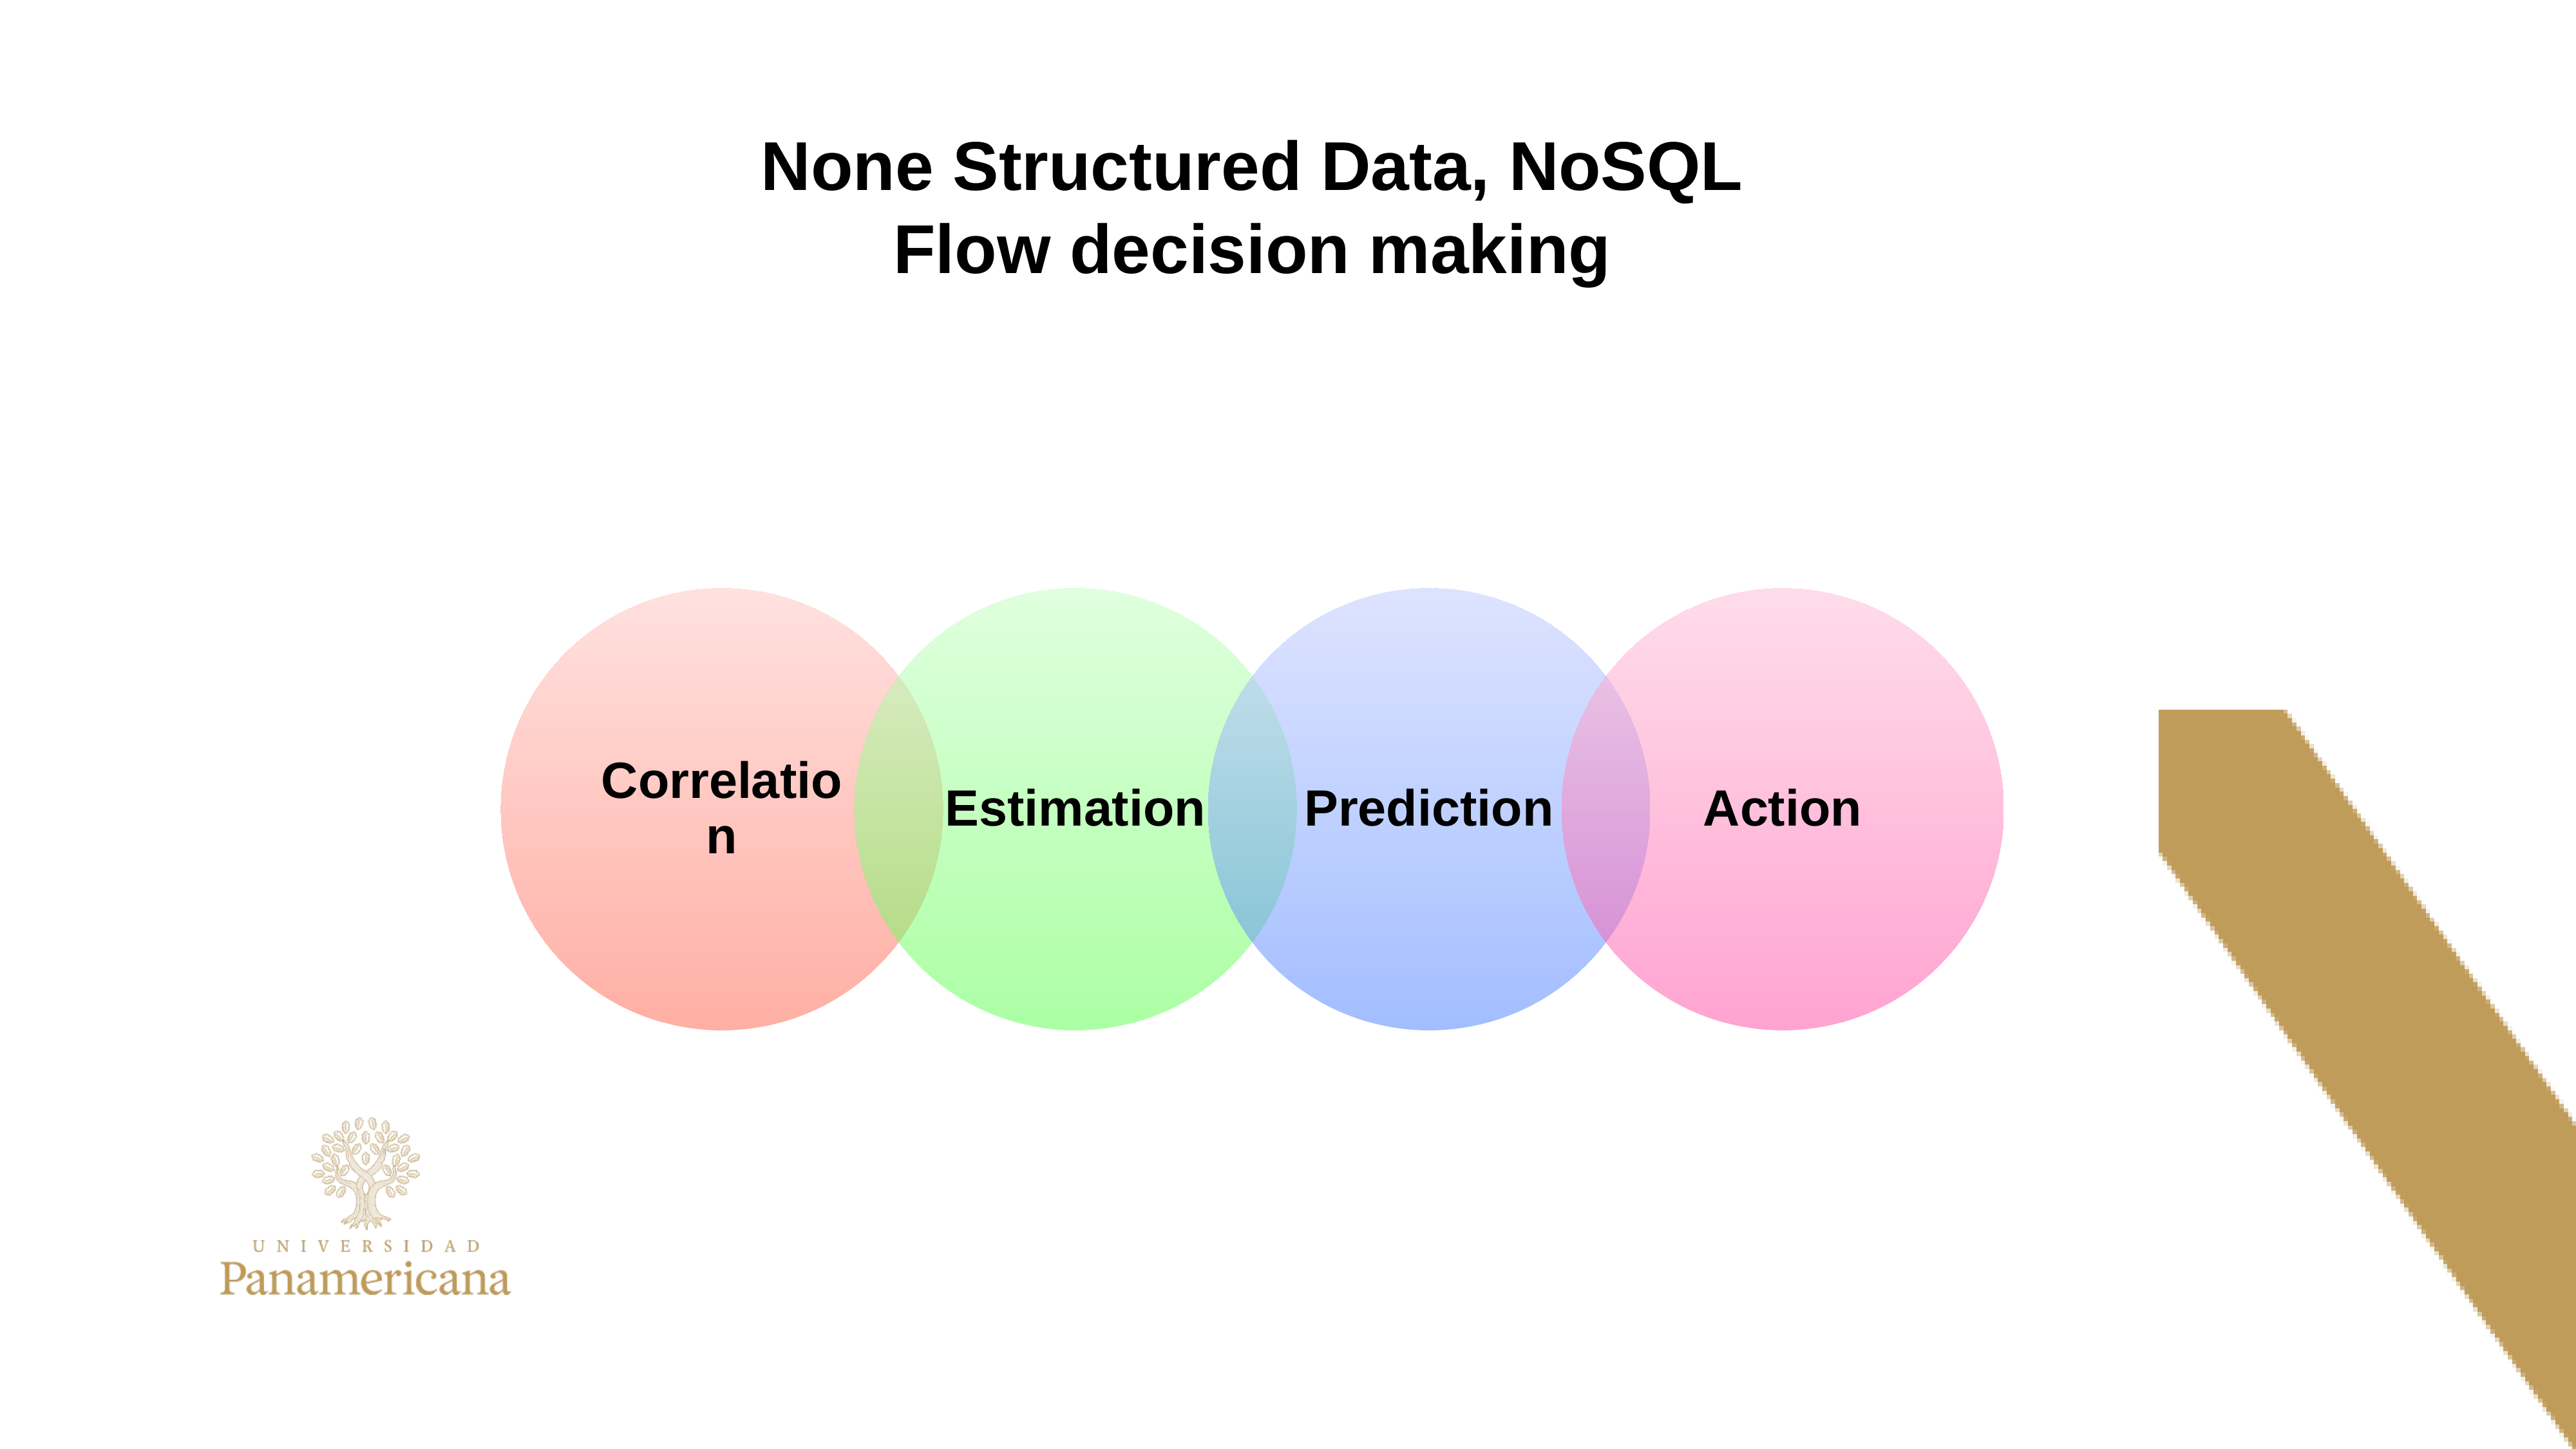

None Structured Data, NoSQL
Flow decision making
Correlation
Estimation
Prediction
Action